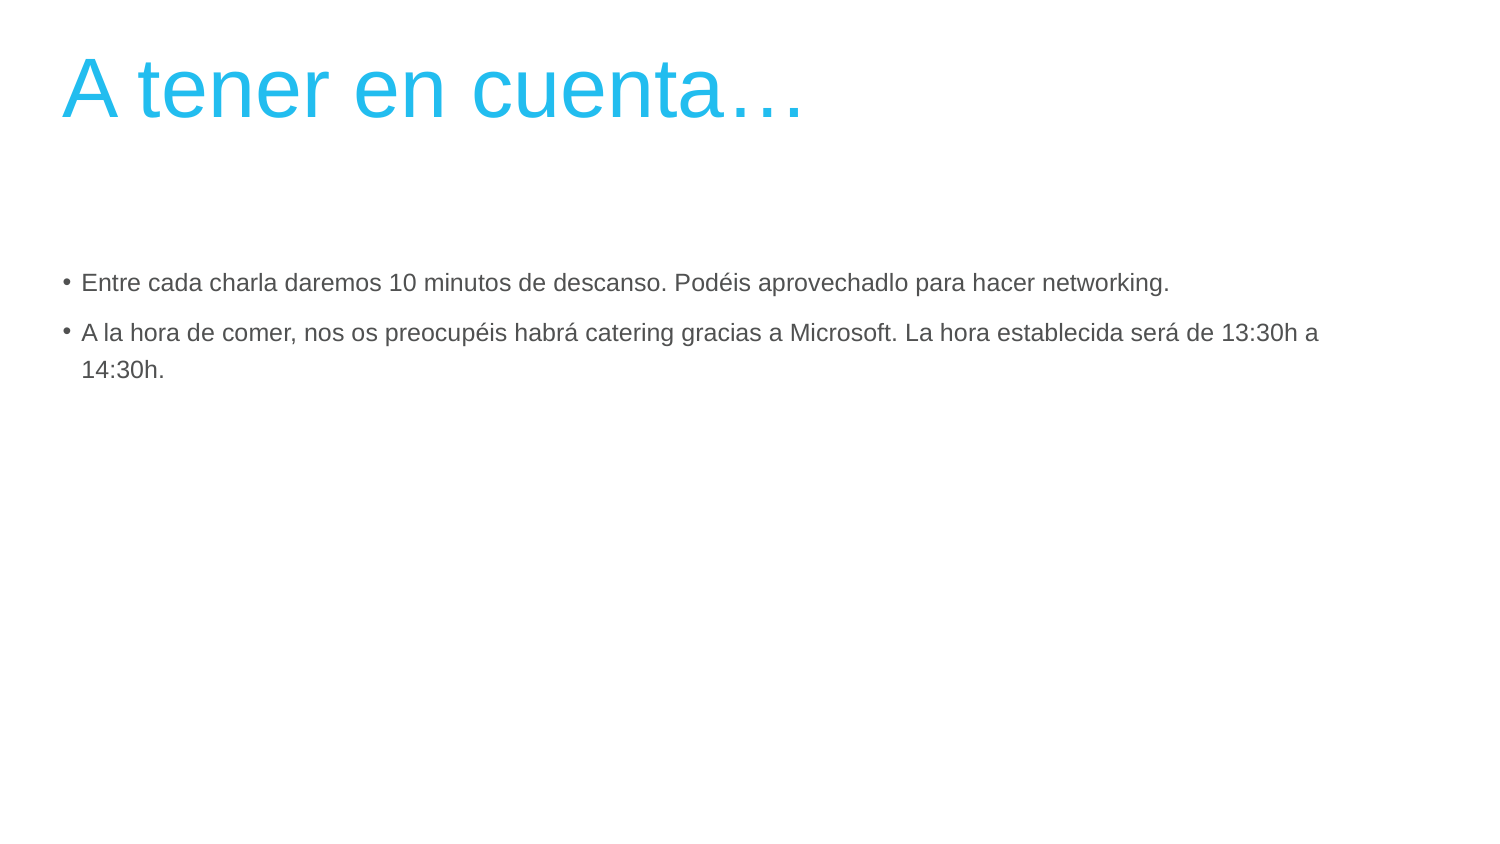

# A tener en cuenta…
Entre cada charla daremos 10 minutos de descanso. Podéis aprovechadlo para hacer networking.
A la hora de comer, nos os preocupéis habrá catering gracias a Microsoft. La hora establecida será de 13:30h a 14:30h.